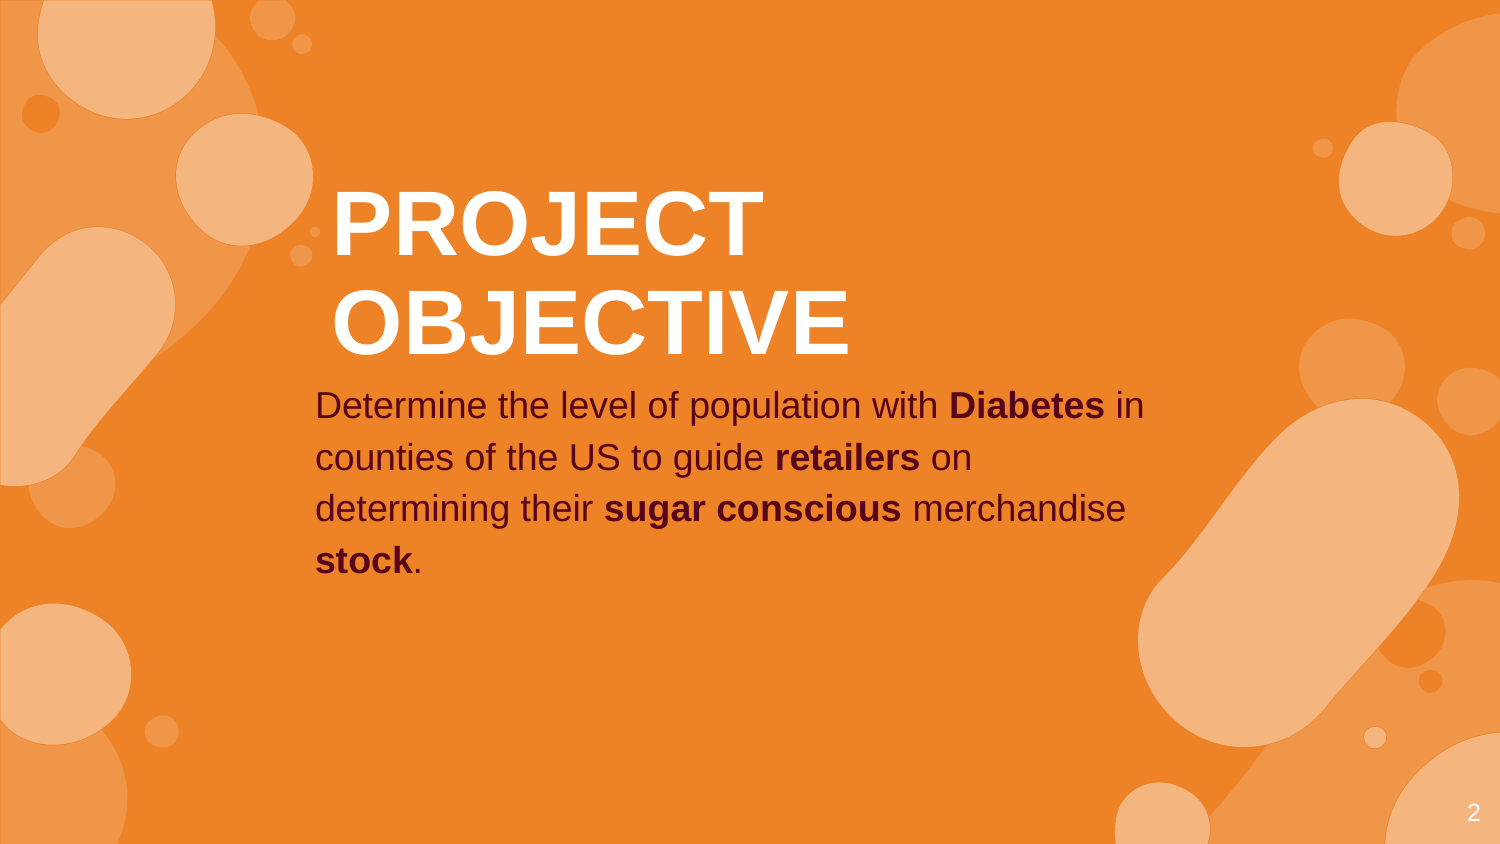

PROJECT OBJECTIVE
Determine the level of population with Diabetes in counties of the US to guide retailers on determining their sugar conscious merchandise stock.
2